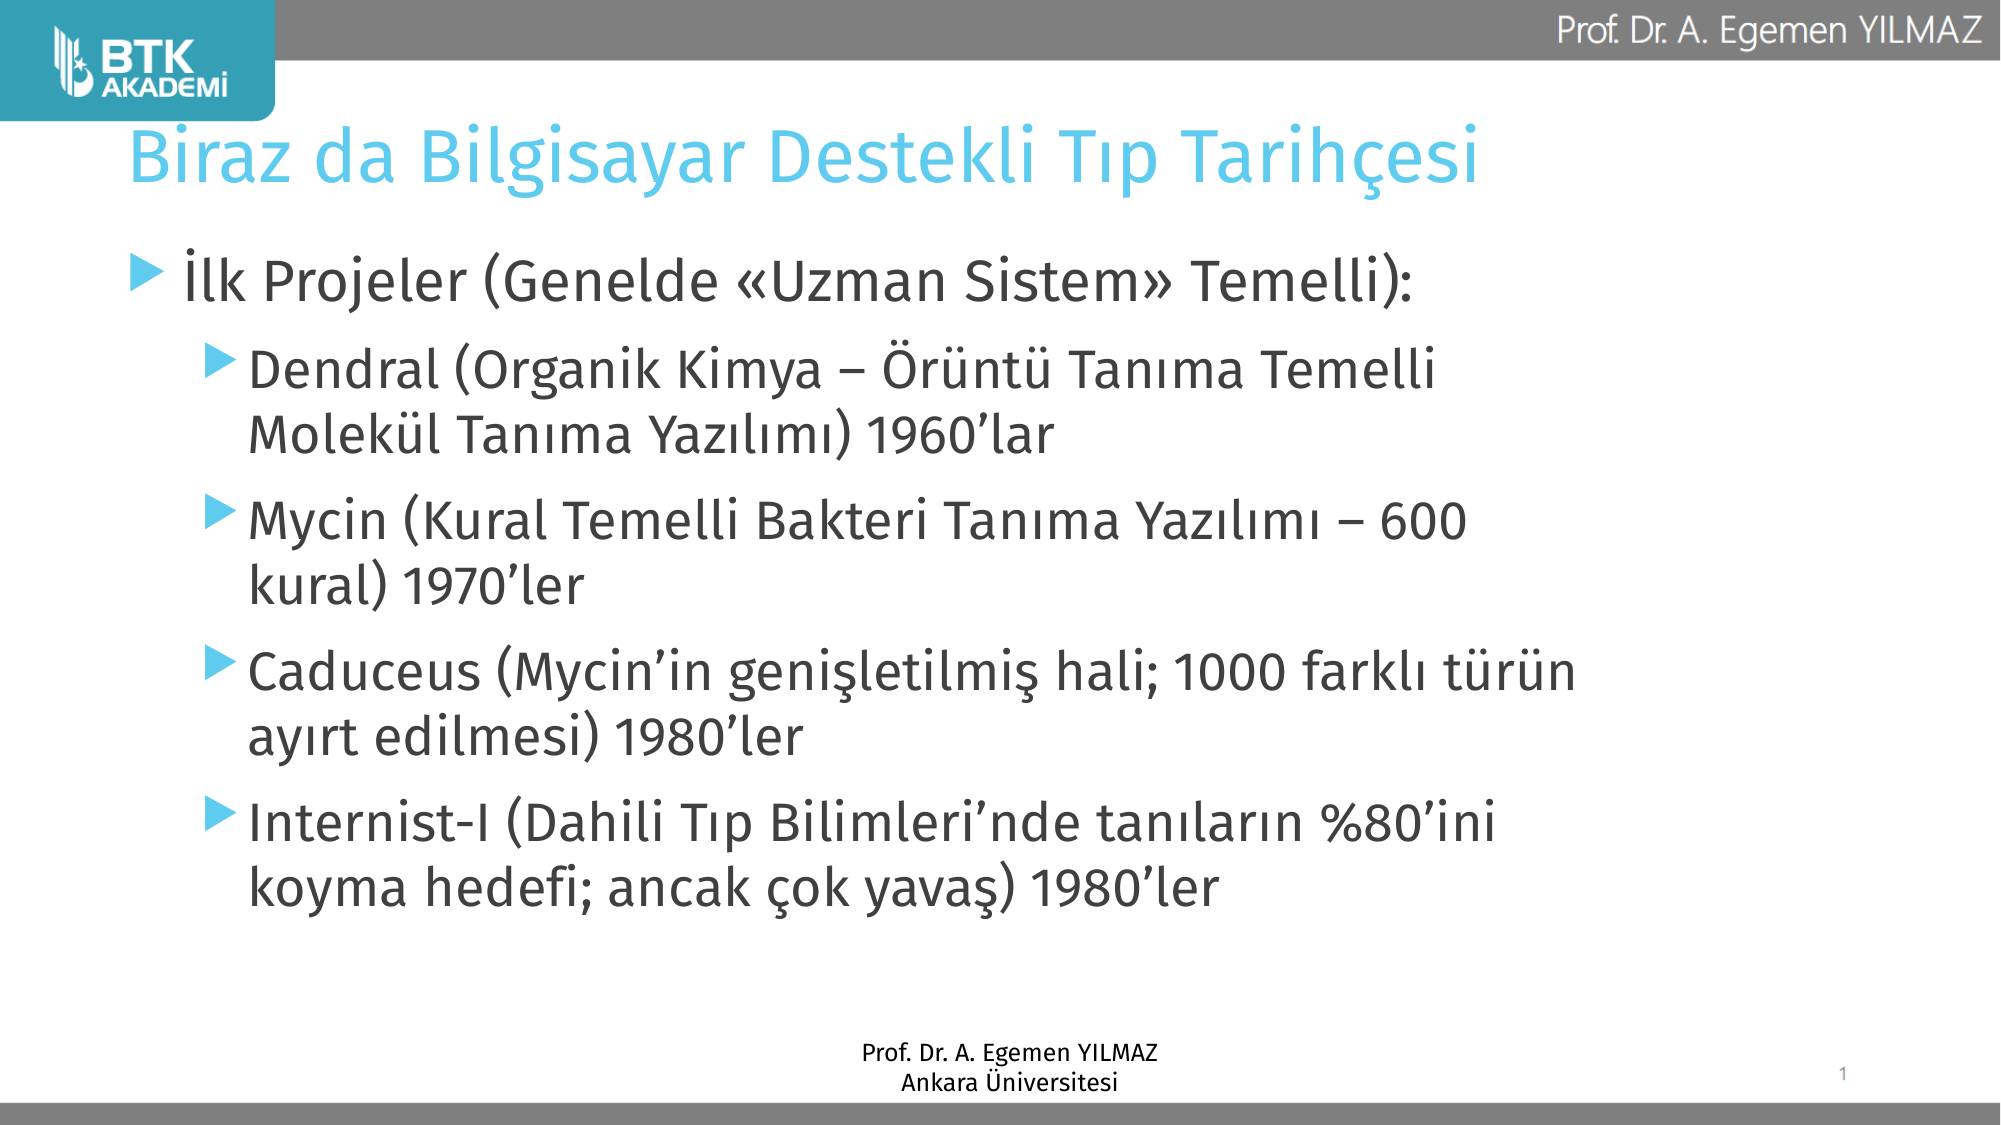

# Biraz da Bilgisayar Destekli Tıp Tarihçesi
İlk Projeler (Genelde «Uzman Sistem» Temelli):
Dendral (Organik Kimya – Örüntü Tanıma Temelli Molekül Tanıma Yazılımı) 1960’lar
Mycin (Kural Temelli Bakteri Tanıma Yazılımı – 600 kural) 1970’ler
Caduceus (Mycin’in genişletilmiş hali; 1000 farklı türün ayırt edilmesi) 1980’ler
Internist-I (Dahili Tıp Bilimleri’nde tanıların %80’ini koyma hedefi; ancak çok yavaş) 1980’ler

Prof. Dr. A. Egemen YILMAZ
Ankara Üniversitesi